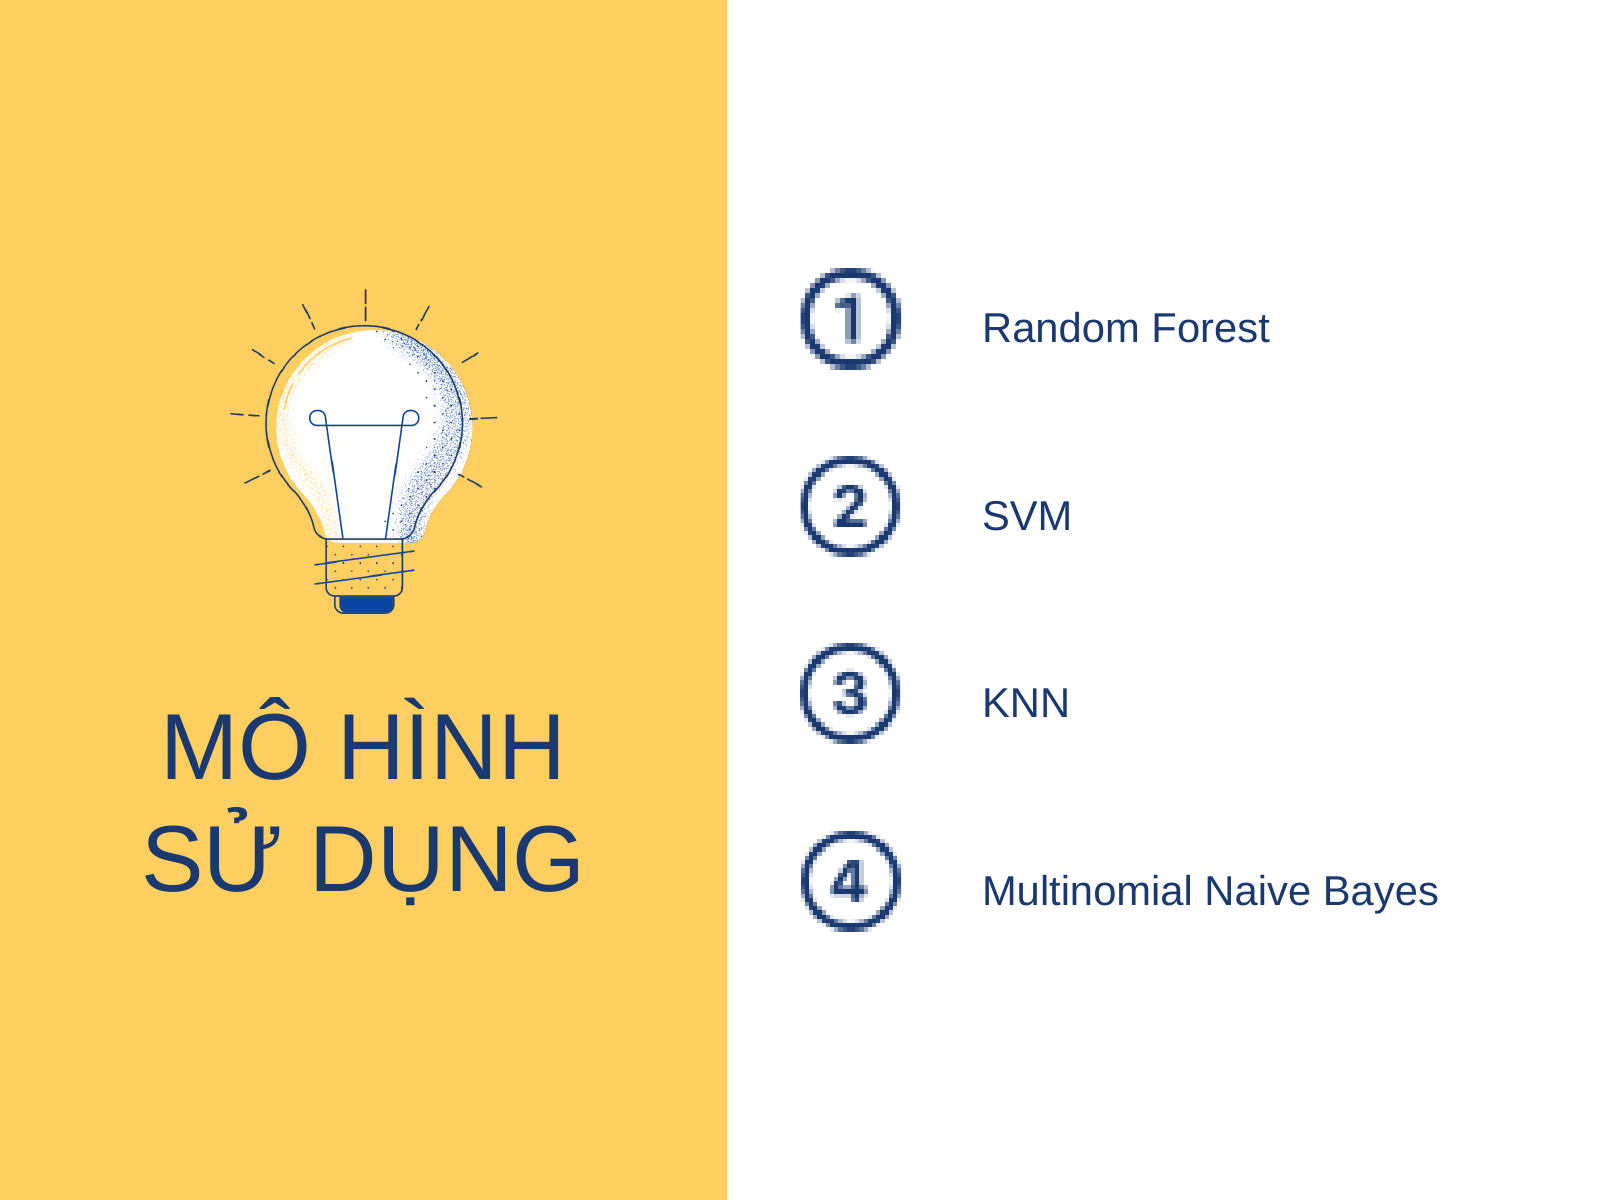

Random Forest

SVM

KNN

Multinomial Naive Bayes

MÔ HÌNH
SỬ DỤNG